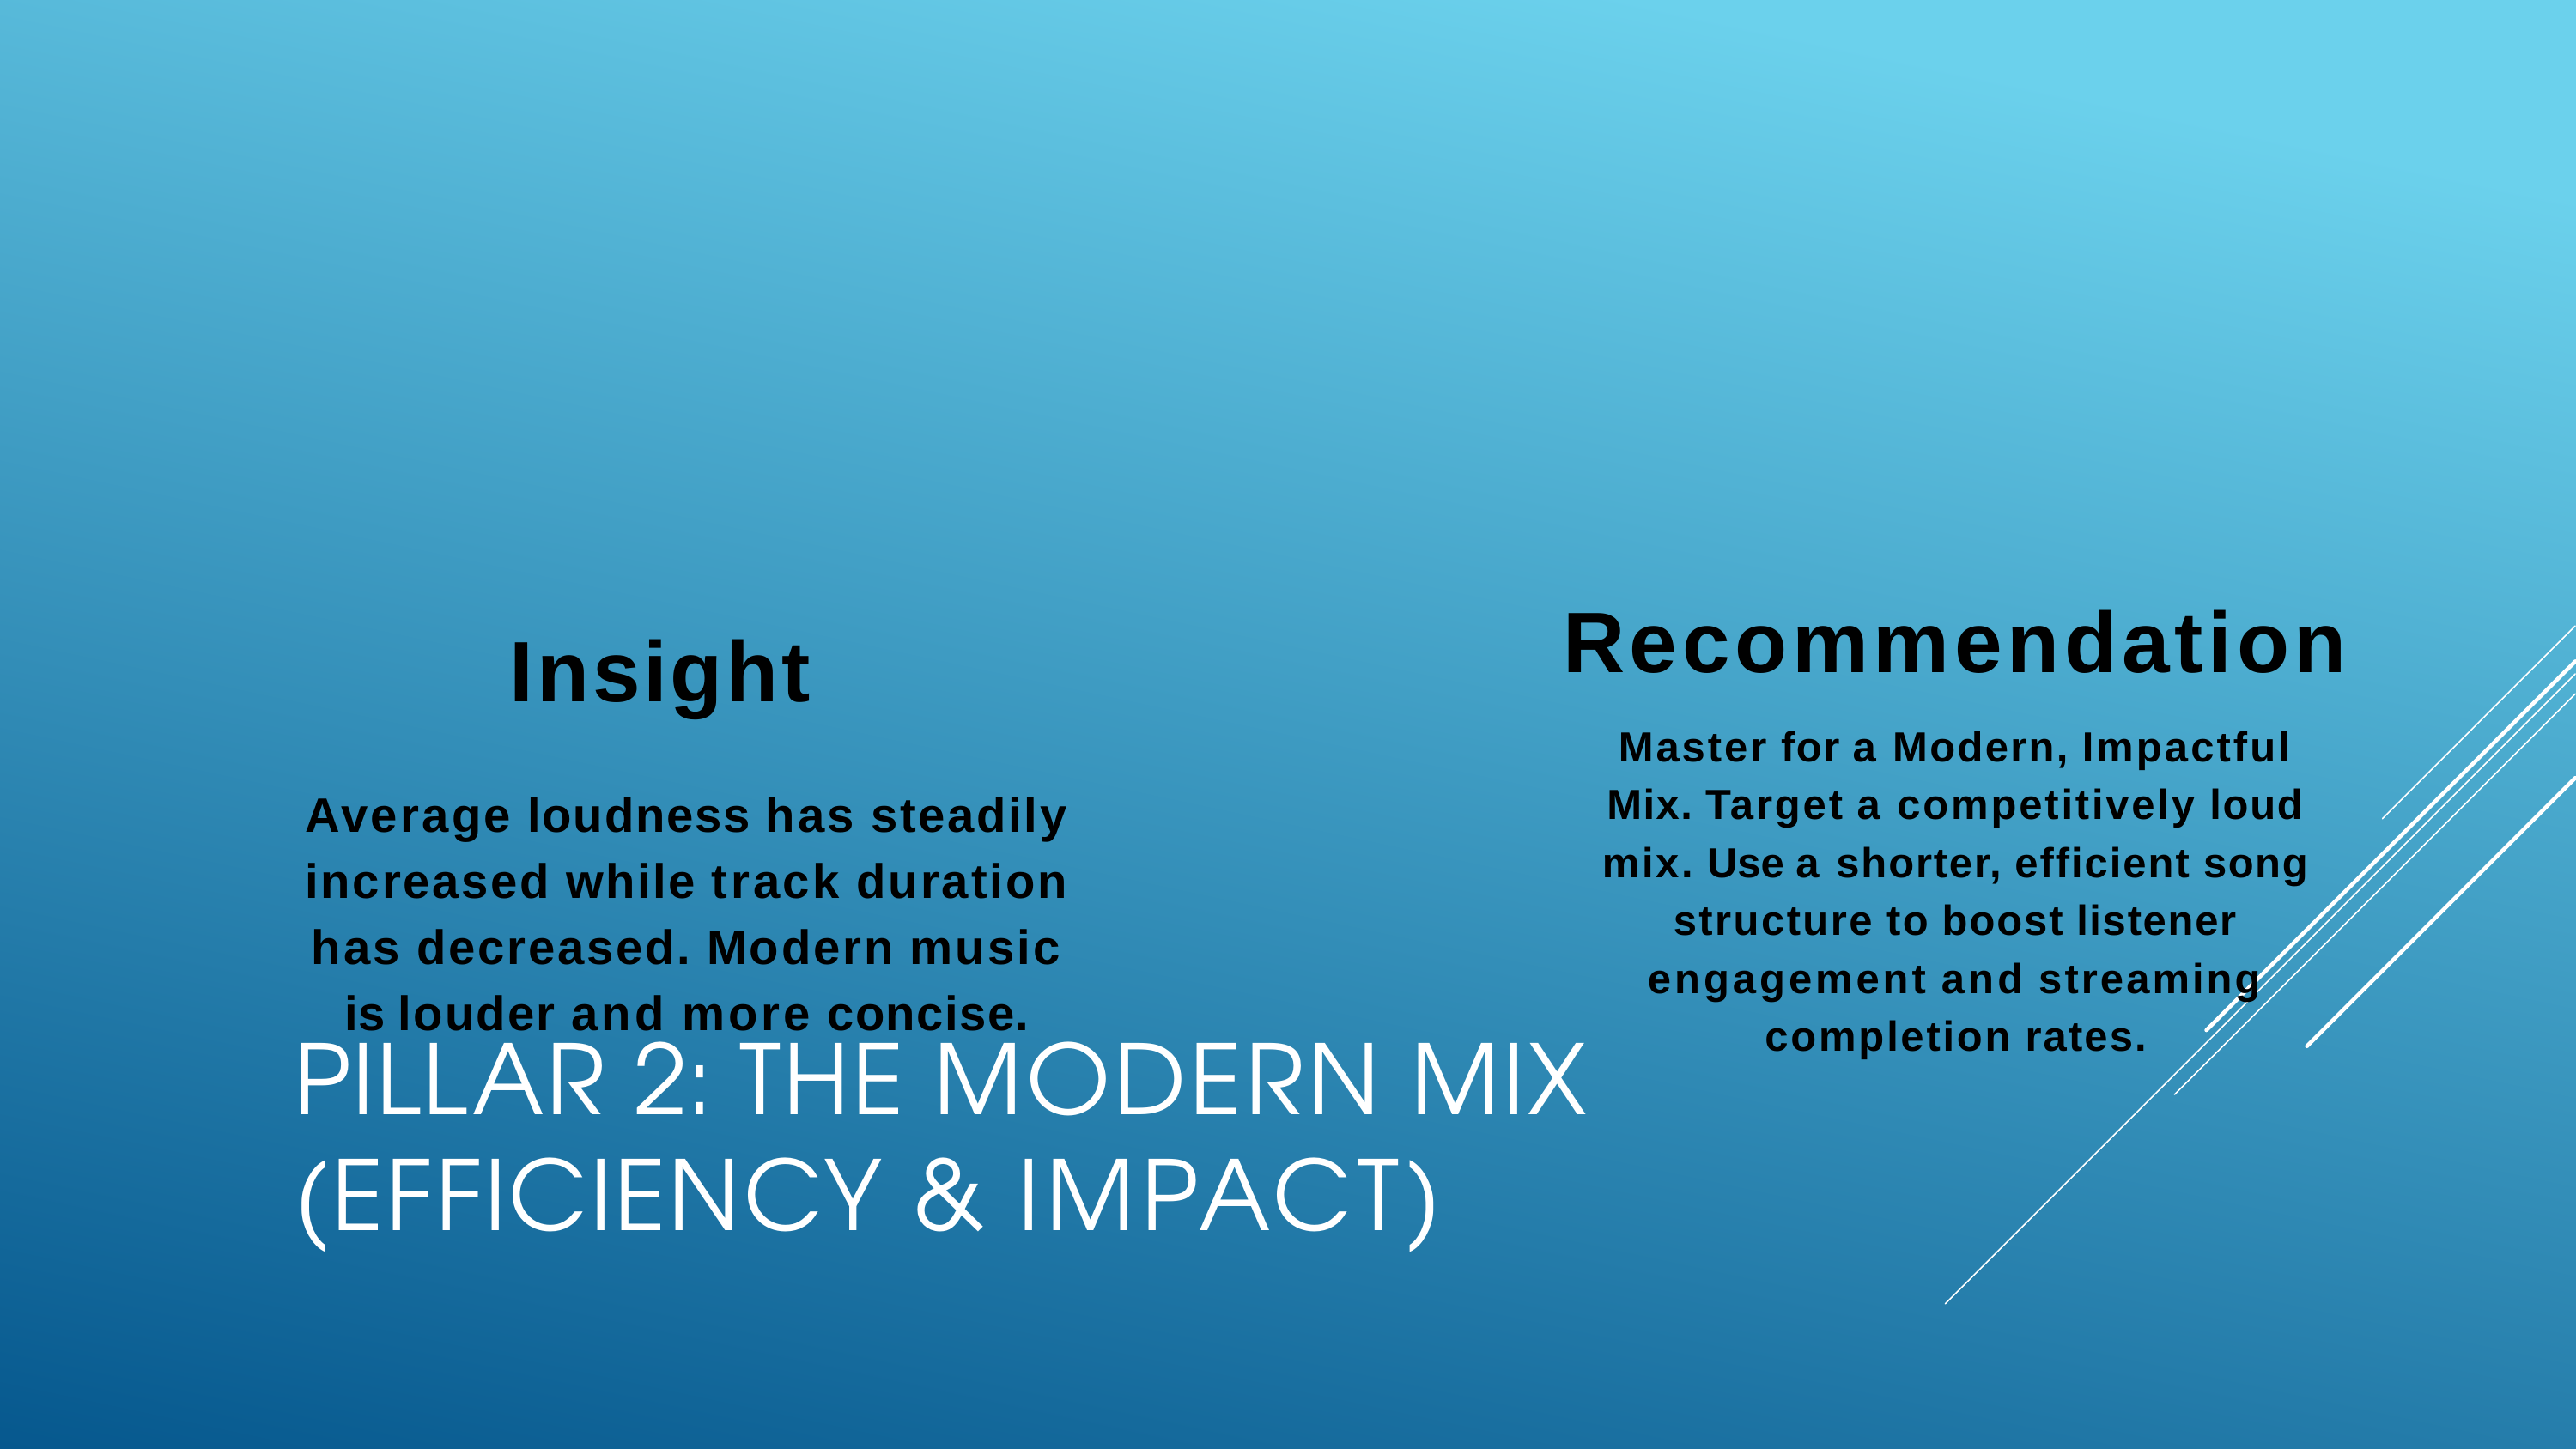

Recommendation
Master for a Modern, Impactful Mix. Target a competitively loud mix. Use a shorter, efficient song structure to boost listener engagement and streaming completion rates.
Insight
Average loudness has steadily increased while track duration has decreased. Modern music is louder and more concise.
# Pillar 2: The Modern Mix (Efficiency & Impact)